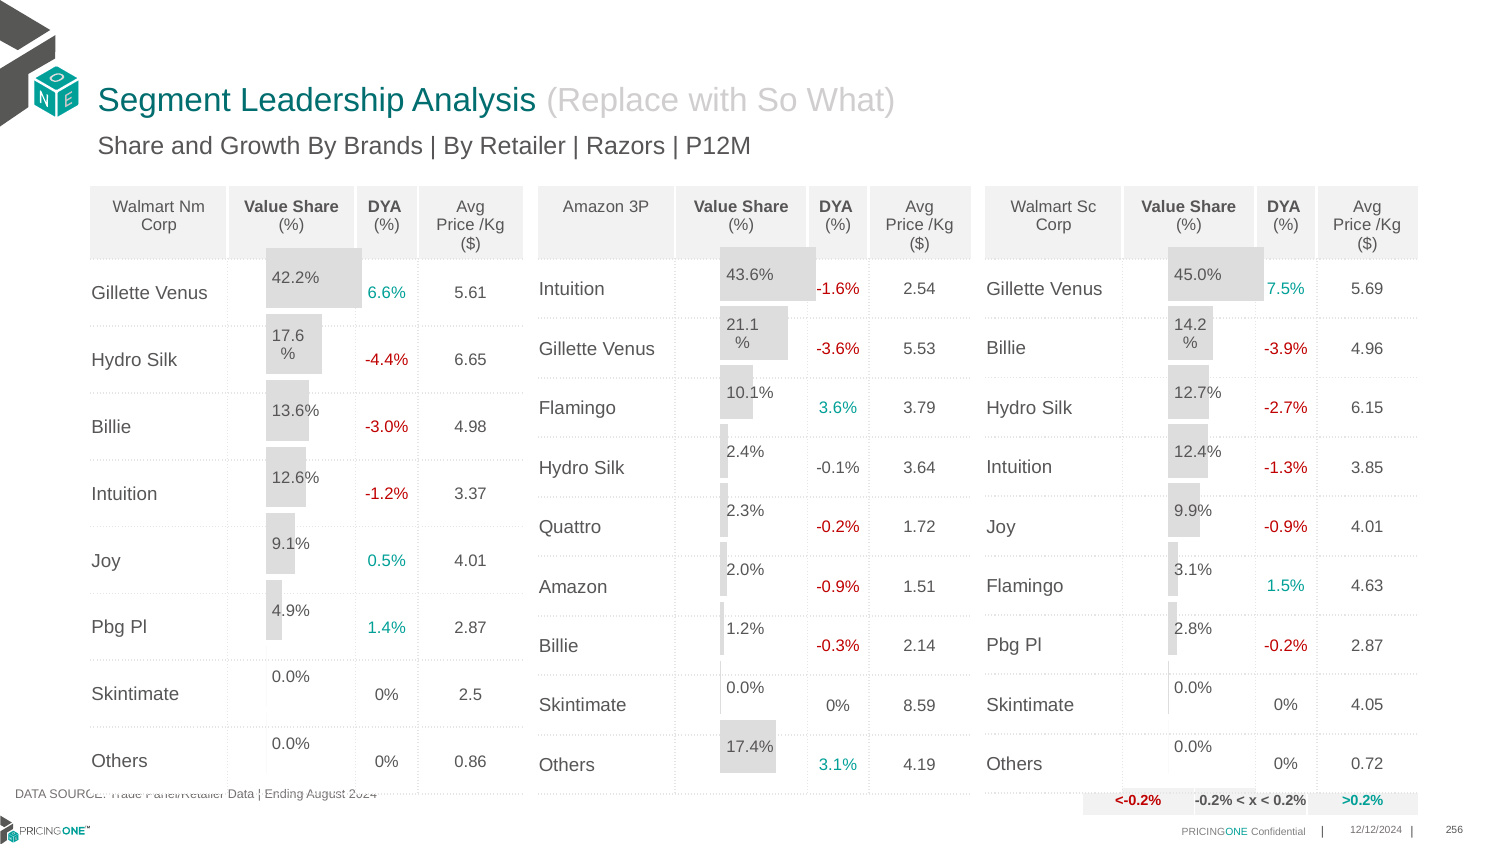

# Segment Leadership Analysis (Replace with So What)
Share and Growth By Brands | By Retailer | Razors | P12M
| Amazon 3P | Value Share (%) | DYA (%) | Avg Price /Kg ($) |
| --- | --- | --- | --- |
| Intuition |  | -1.6% | 2.54 |
| Gillette Venus |  | -3.6% | 5.53 |
| Flamingo |  | 3.6% | 3.79 |
| Hydro Silk |  | -0.1% | 3.64 |
| Quattro |  | -0.2% | 1.72 |
| Amazon |  | -0.9% | 1.51 |
| Billie |  | -0.3% | 2.14 |
| Skintimate |  | 0% | 8.59 |
| Others |  | 3.1% | 4.19 |
| Walmart Nm Corp | Value Share (%) | DYA (%) | Avg Price /Kg ($) |
| --- | --- | --- | --- |
| Gillette Venus |  | 6.6% | 5.61 |
| Hydro Silk |  | -4.4% | 6.65 |
| Billie |  | -3.0% | 4.98 |
| Intuition |  | -1.2% | 3.37 |
| Joy |  | 0.5% | 4.01 |
| Pbg Pl |  | 1.4% | 2.87 |
| Skintimate |  | 0% | 2.5 |
| Others |  | 0% | 0.86 |
| Walmart Sc Corp | Value Share (%) | DYA (%) | Avg Price /Kg ($) |
| --- | --- | --- | --- |
| Gillette Venus |  | 7.5% | 5.69 |
| Billie |  | -3.9% | 4.96 |
| Hydro Silk |  | -2.7% | 6.15 |
| Intuition |  | -1.3% | 3.85 |
| Joy |  | -0.9% | 4.01 |
| Flamingo |  | 1.5% | 4.63 |
| Pbg Pl |  | -0.2% | 2.87 |
| Skintimate |  | 0% | 4.05 |
| Others |  | 0% | 0.72 |

### Chart

| Category | Walmart Nm Corp | Razors |
|---|---|
| None | 0.4221719471534149 |

### Chart

| Category | Amazon 3P | Razors |
|---|---|
| None | 0.43619332145711165 |

### Chart

| Category | Walmart Sc Corp | Razors |
|---|---|
| None | 0.44974744736173156 |
DATA SOURCE: Trade Panel/Retailer Data | Ending August 2024
| <-0.2% | -0.2% < x < 0.2% | >0.2% |
| --- | --- | --- |

12/12/2024
256